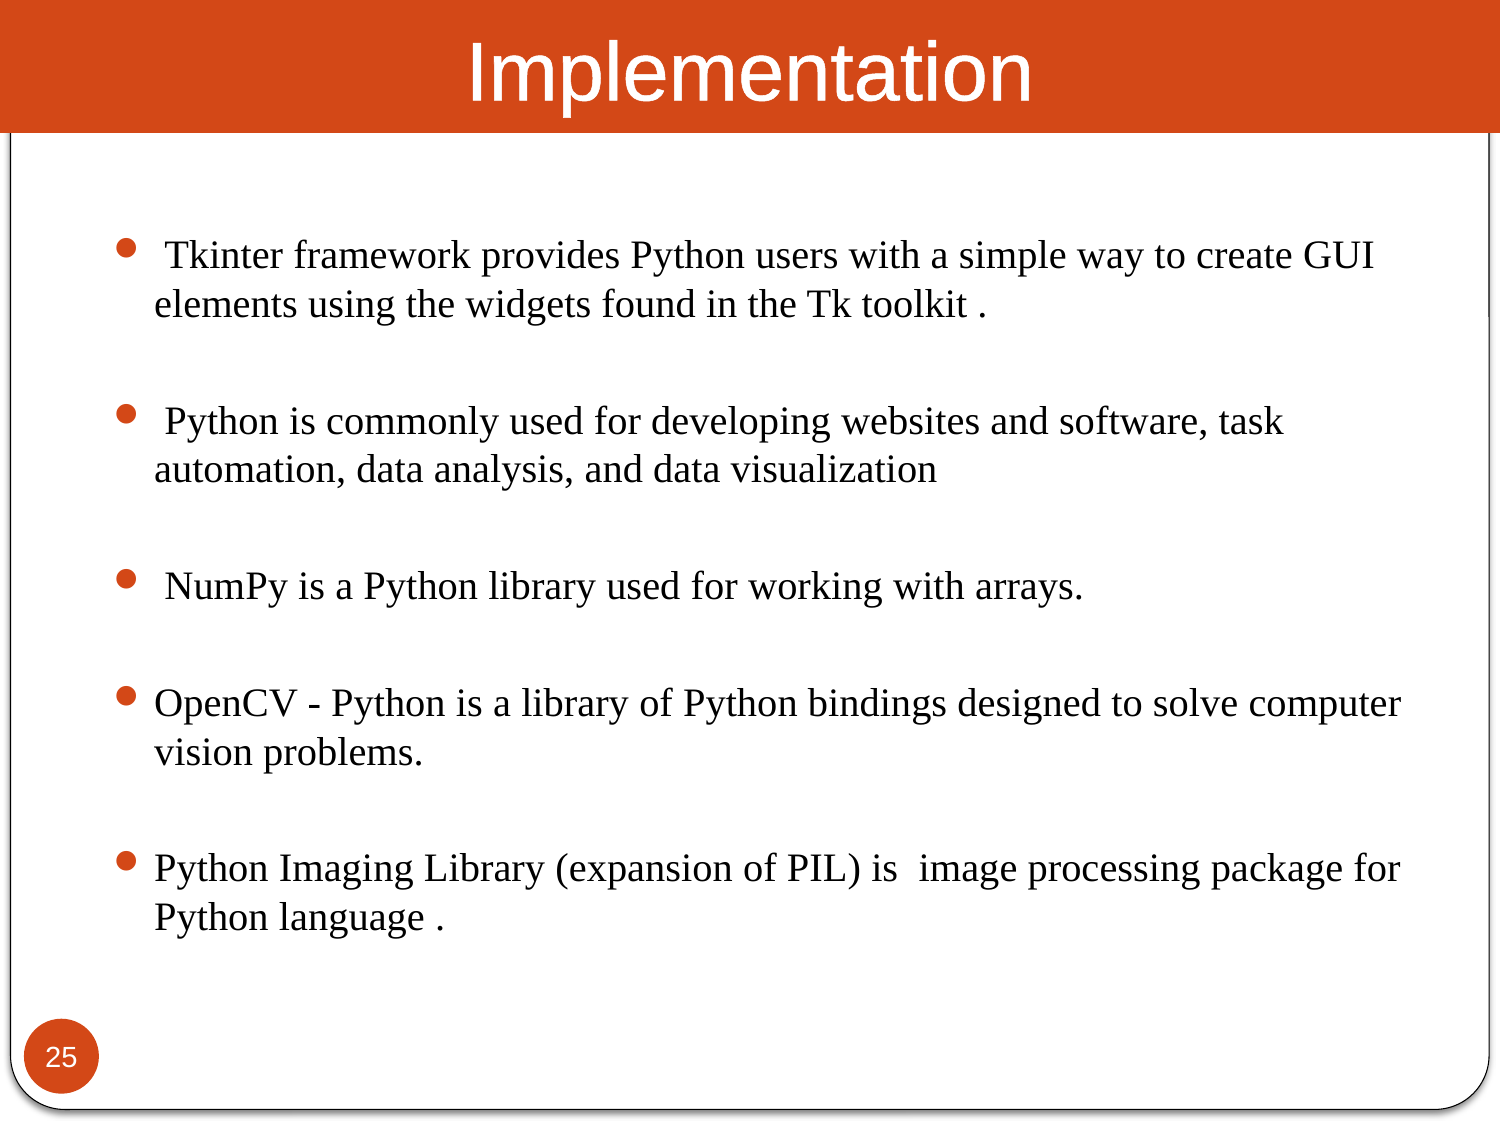

# Implementation

 Tkinter framework provides Python users with a simple way to create GUI elements using the widgets found in the Tk toolkit .

 Python is commonly used for developing websites and software, task automation, data analysis, and data visualization

 NumPy is a Python library used for working with arrays.

OpenCV - Python is a library of Python bindings designed to solve computer vision problems.

Python Imaging Library (expansion of PIL) is  image processing package for Python language .

25